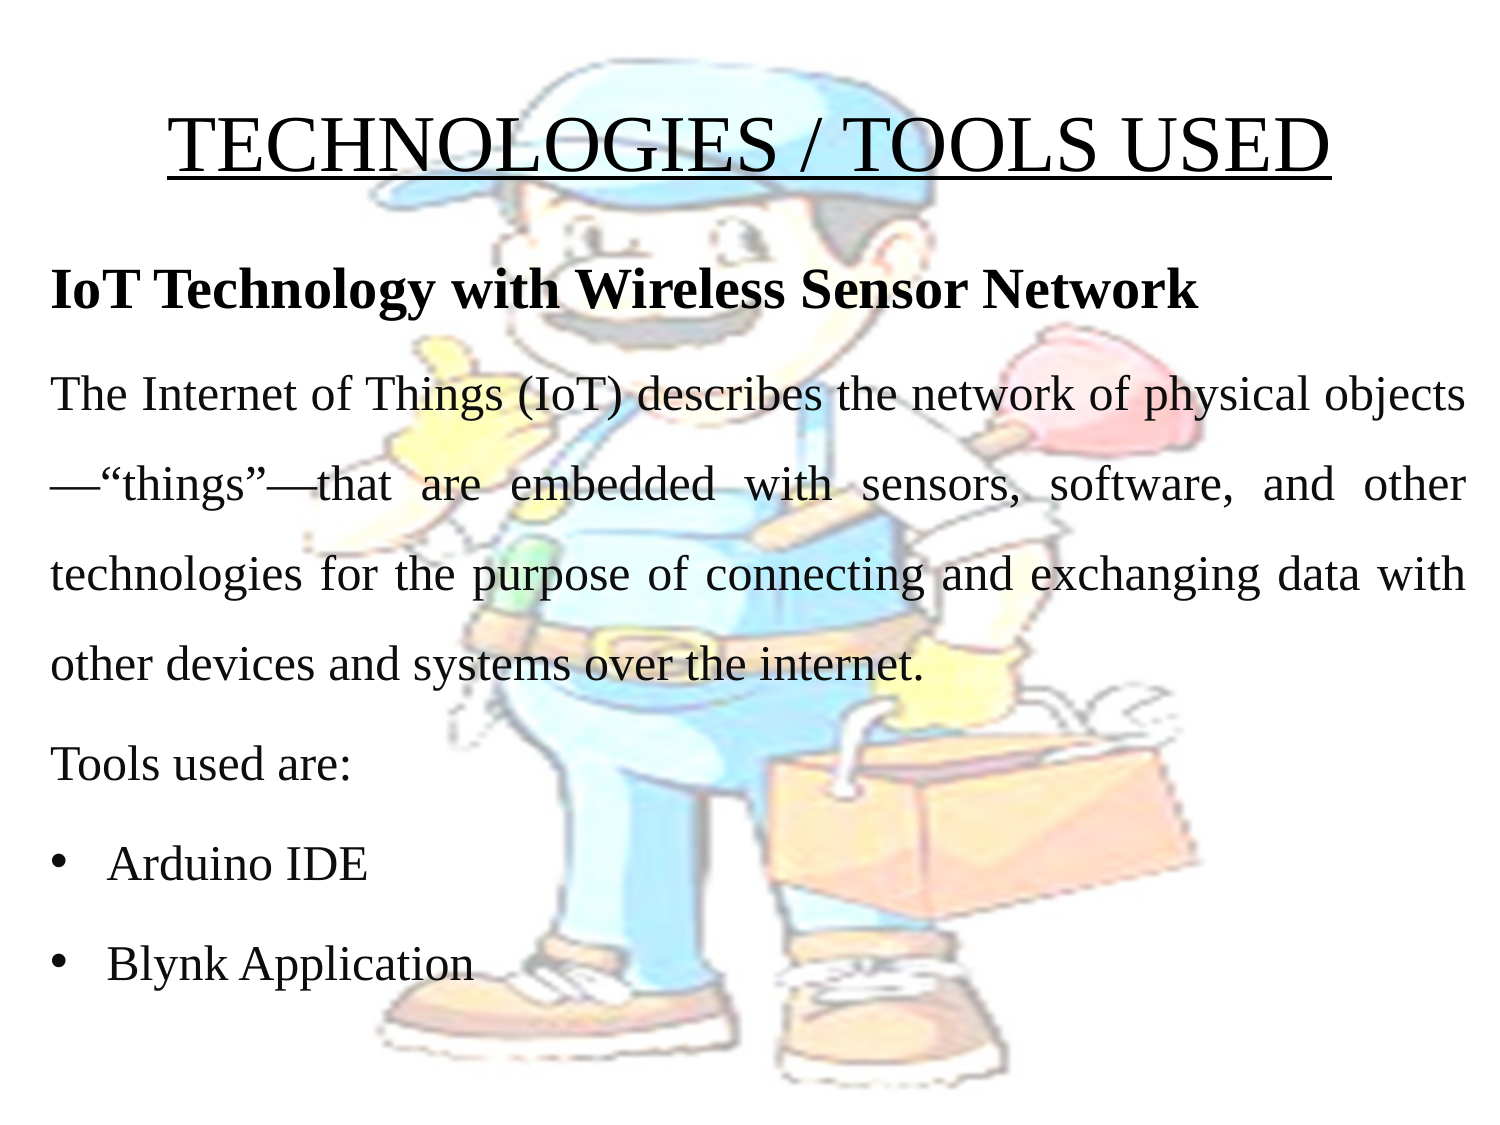

# TECHNOLOGIES / TOOLS USED
IoT Technology with Wireless Sensor Network
The Internet of Things (IoT) describes the network of physical objects—“things”—that are embedded with sensors, software, and other technologies for the purpose of connecting and exchanging data with other devices and systems over the internet.
Tools used are:
Arduino IDE
Blynk Application